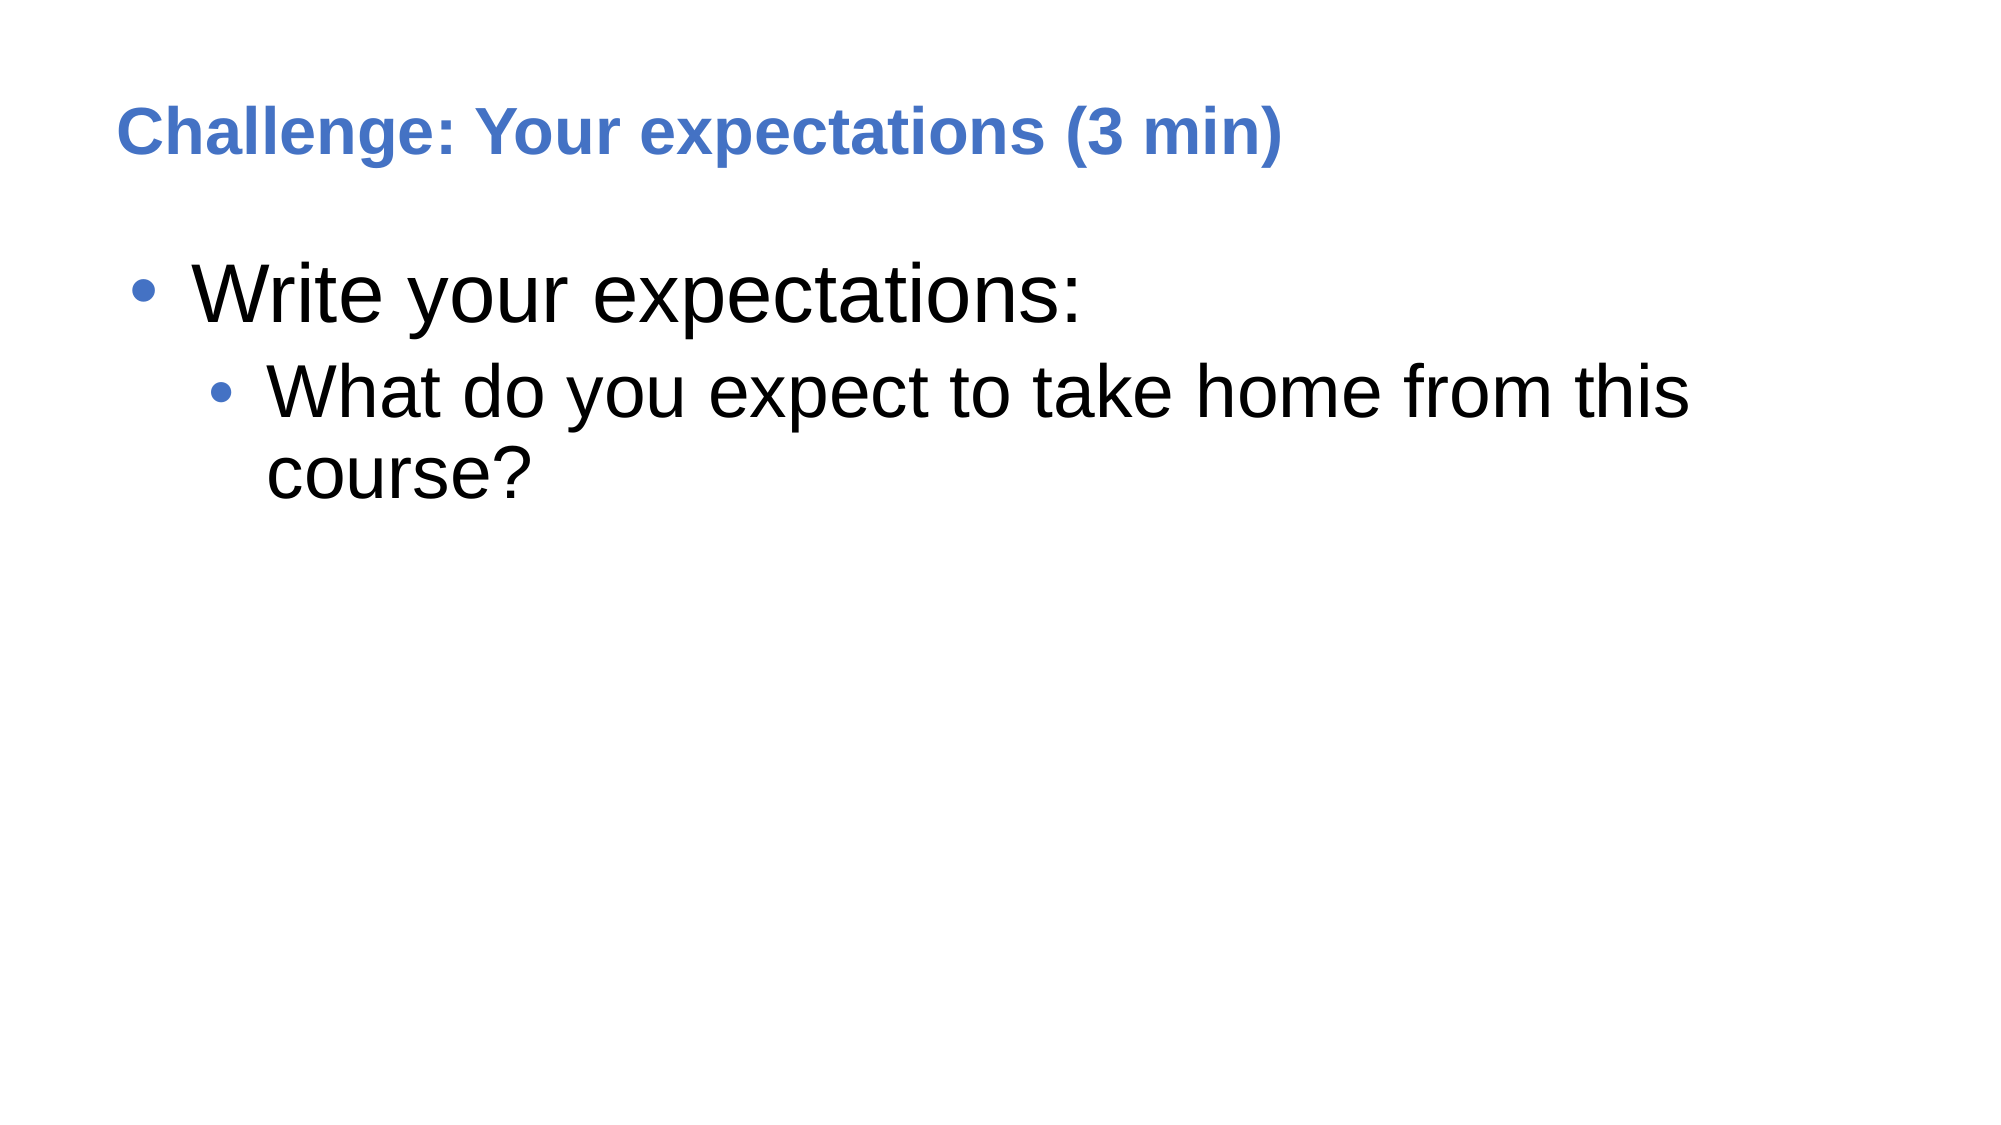

# Challenge: Your expectations (3 min)
Write your expectations:
What do you expect to take home from this course?